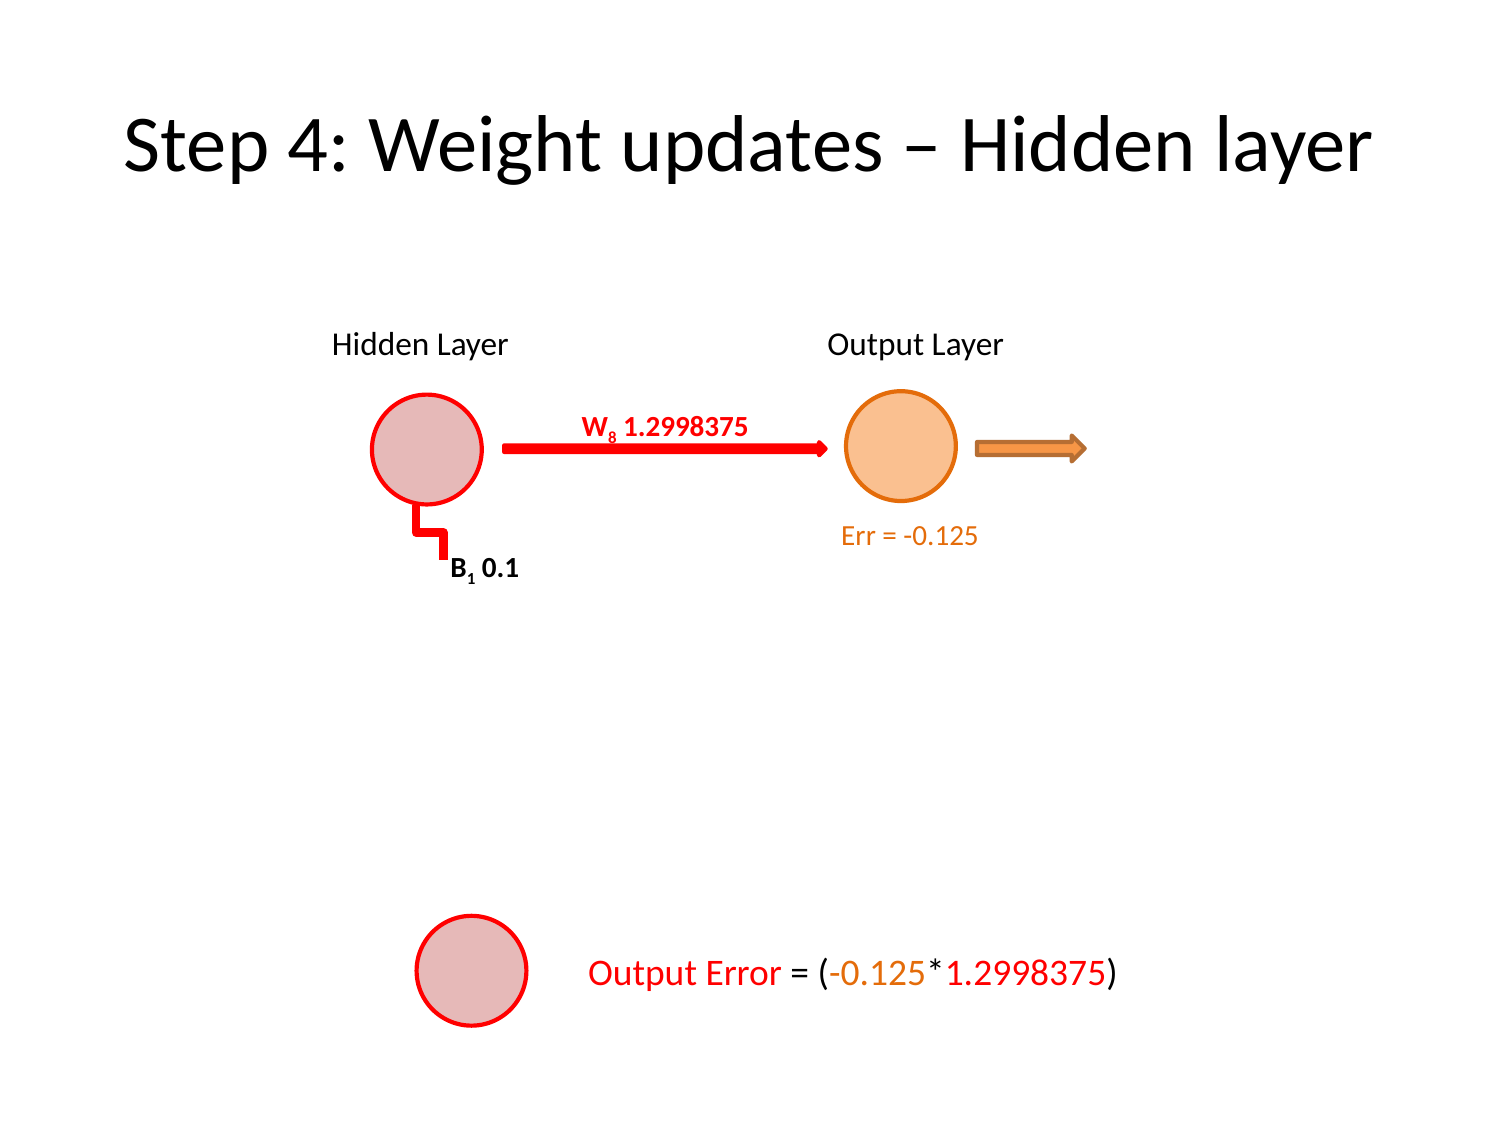

# Step 4: Weight updates – Hidden layer
Hidden Layer
Output Layer

W8 1.2998375

Err = -0.125
B1 0.1

Output Error = (-0.125*1.2998375)